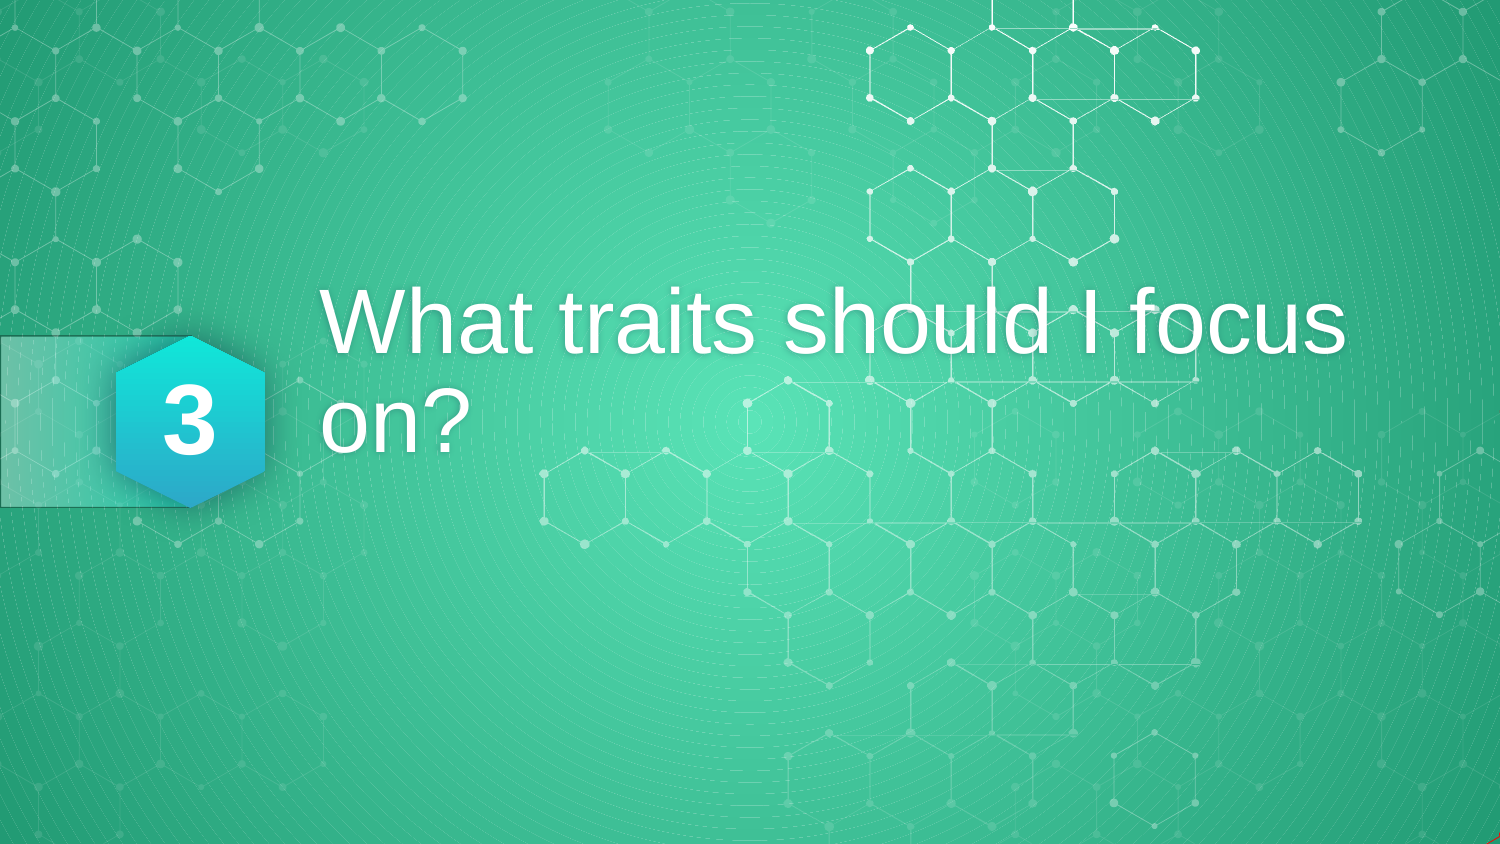

3
# What traits should I focus on?